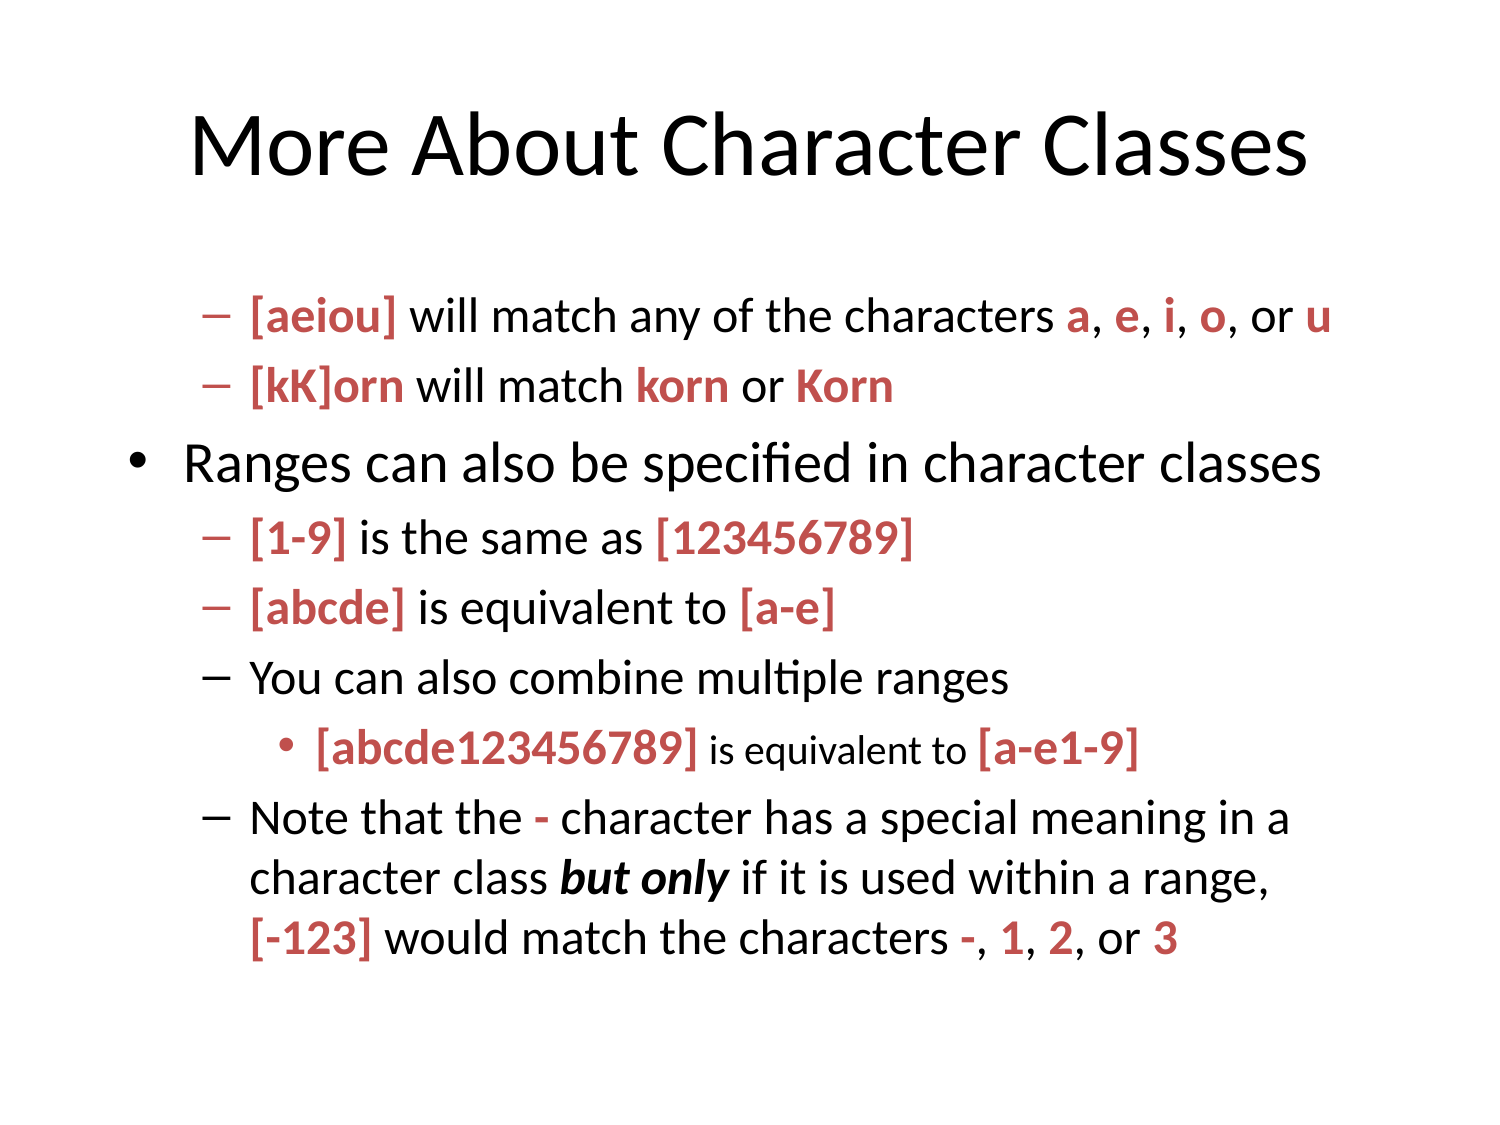

# More About Character Classes
[aeiou] will match any of the characters a, e, i, o, or u
[kK]orn will match korn or Korn
Ranges can also be specified in character classes
[1-9] is the same as [123456789]
[abcde] is equivalent to [a-e]
You can also combine multiple ranges
[abcde123456789] is equivalent to [a-e1-9]
Note that the - character has a special meaning in a character class but only if it is used within a range,
[-123] would match the characters -, 1, 2, or 3